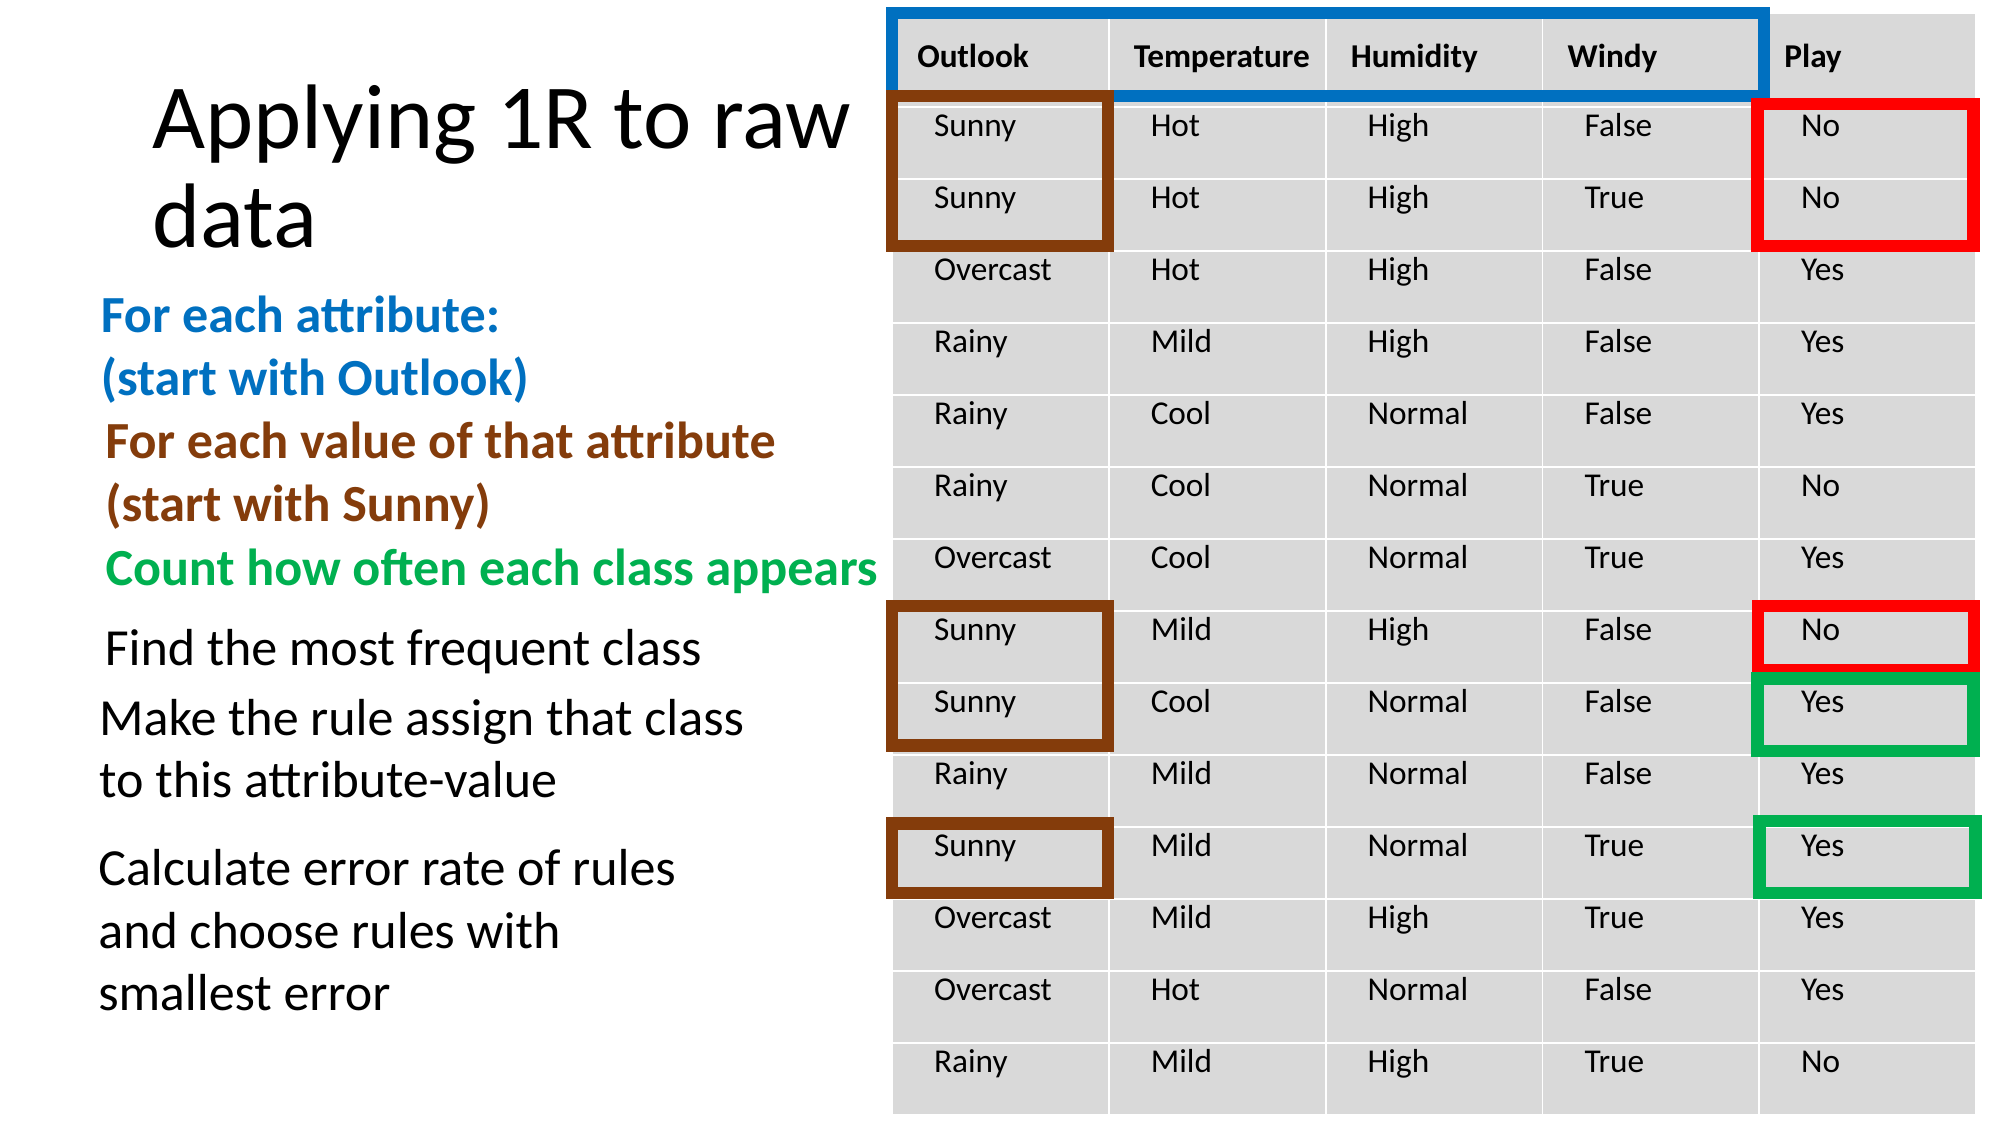

| Outlook | Temperature | Humidity | Windy | Play |
| --- | --- | --- | --- | --- |
| Sunny | Hot | High | False | No |
| Sunny | Hot | High | True | No |
| Overcast | Hot | High | False | Yes |
| Rainy | Mild | High | False | Yes |
| Rainy | Cool | Normal | False | Yes |
| Rainy | Cool | Normal | True | No |
| Overcast | Cool | Normal | True | Yes |
| Sunny | Mild | High | False | No |
| Sunny | Cool | Normal | False | Yes |
| Rainy | Mild | Normal | False | Yes |
| Sunny | Mild | Normal | True | Yes |
| Overcast | Mild | High | True | Yes |
| Overcast | Hot | Normal | False | Yes |
| Rainy | Mild | High | True | No |

# Applying 1R to raw data

For each attribute:
(start with Outlook)
For each value of that attribute
(start with Sunny)
Count how often each class appears
Find the most frequent class

Make the rule assign that class to this attribute-value

Calculate error rate of rules and choose rules with smallest error